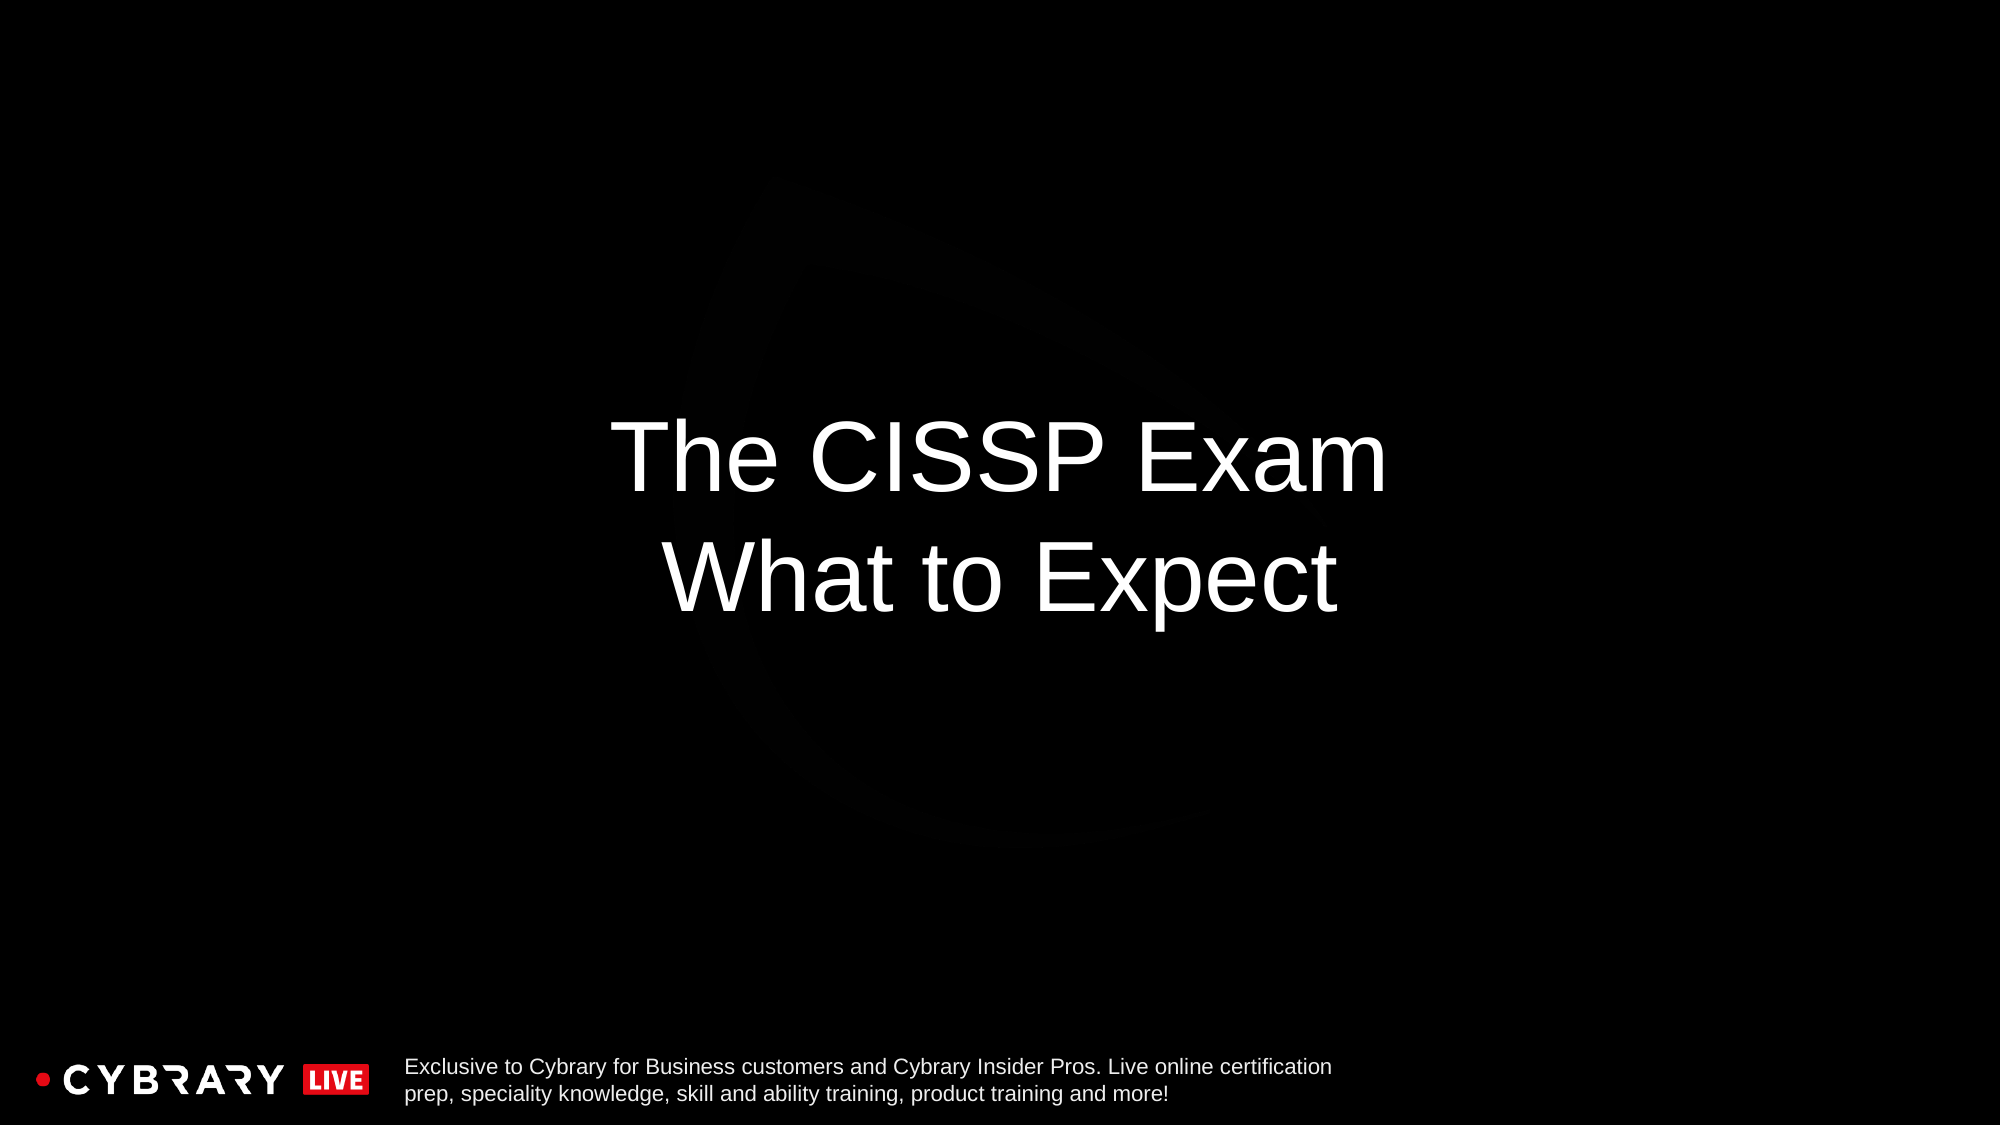

# The CISSP Exam
What to Expect